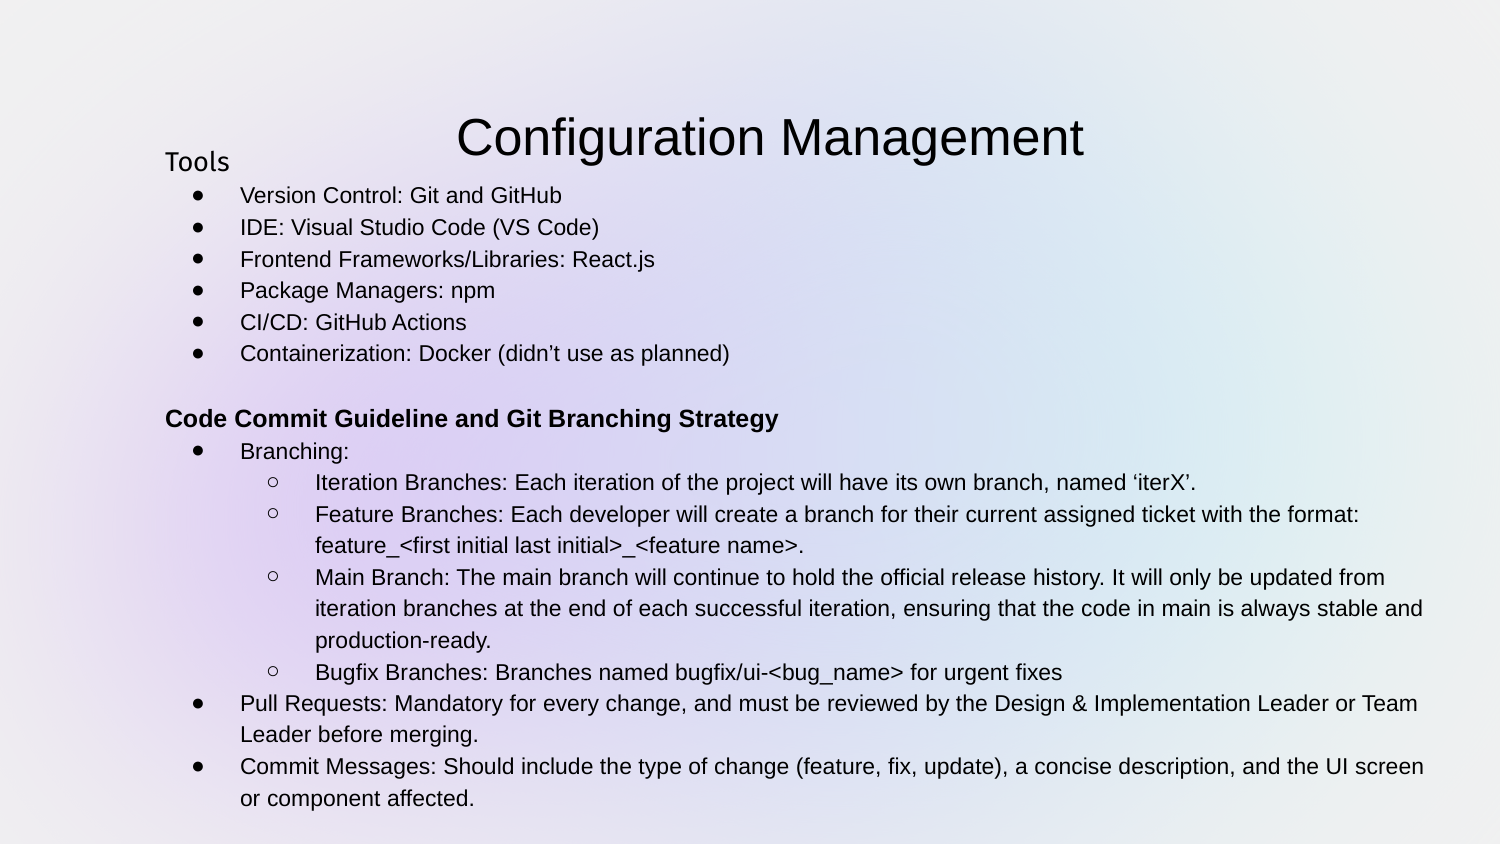

Configuration Management
Tools
Version Control: Git and GitHub
IDE: Visual Studio Code (VS Code)
Frontend Frameworks/Libraries: React.js
Package Managers: npm
CI/CD: GitHub Actions
Containerization: Docker (didn’t use as planned)

Code Commit Guideline and Git Branching Strategy
Branching:
Iteration Branches: Each iteration of the project will have its own branch, named ‘iterX’.
Feature Branches: Each developer will create a branch for their current assigned ticket with the format: feature_<first initial last initial>_<feature name>.
Main Branch: The main branch will continue to hold the official release history. It will only be updated from iteration branches at the end of each successful iteration, ensuring that the code in main is always stable and production-ready.
Bugfix Branches: Branches named bugfix/ui-<bug_name> for urgent fixes
Pull Requests: Mandatory for every change, and must be reviewed by the Design & Implementation Leader or Team Leader before merging.
Commit Messages: Should include the type of change (feature, fix, update), a concise description, and the UI screen or component affected.